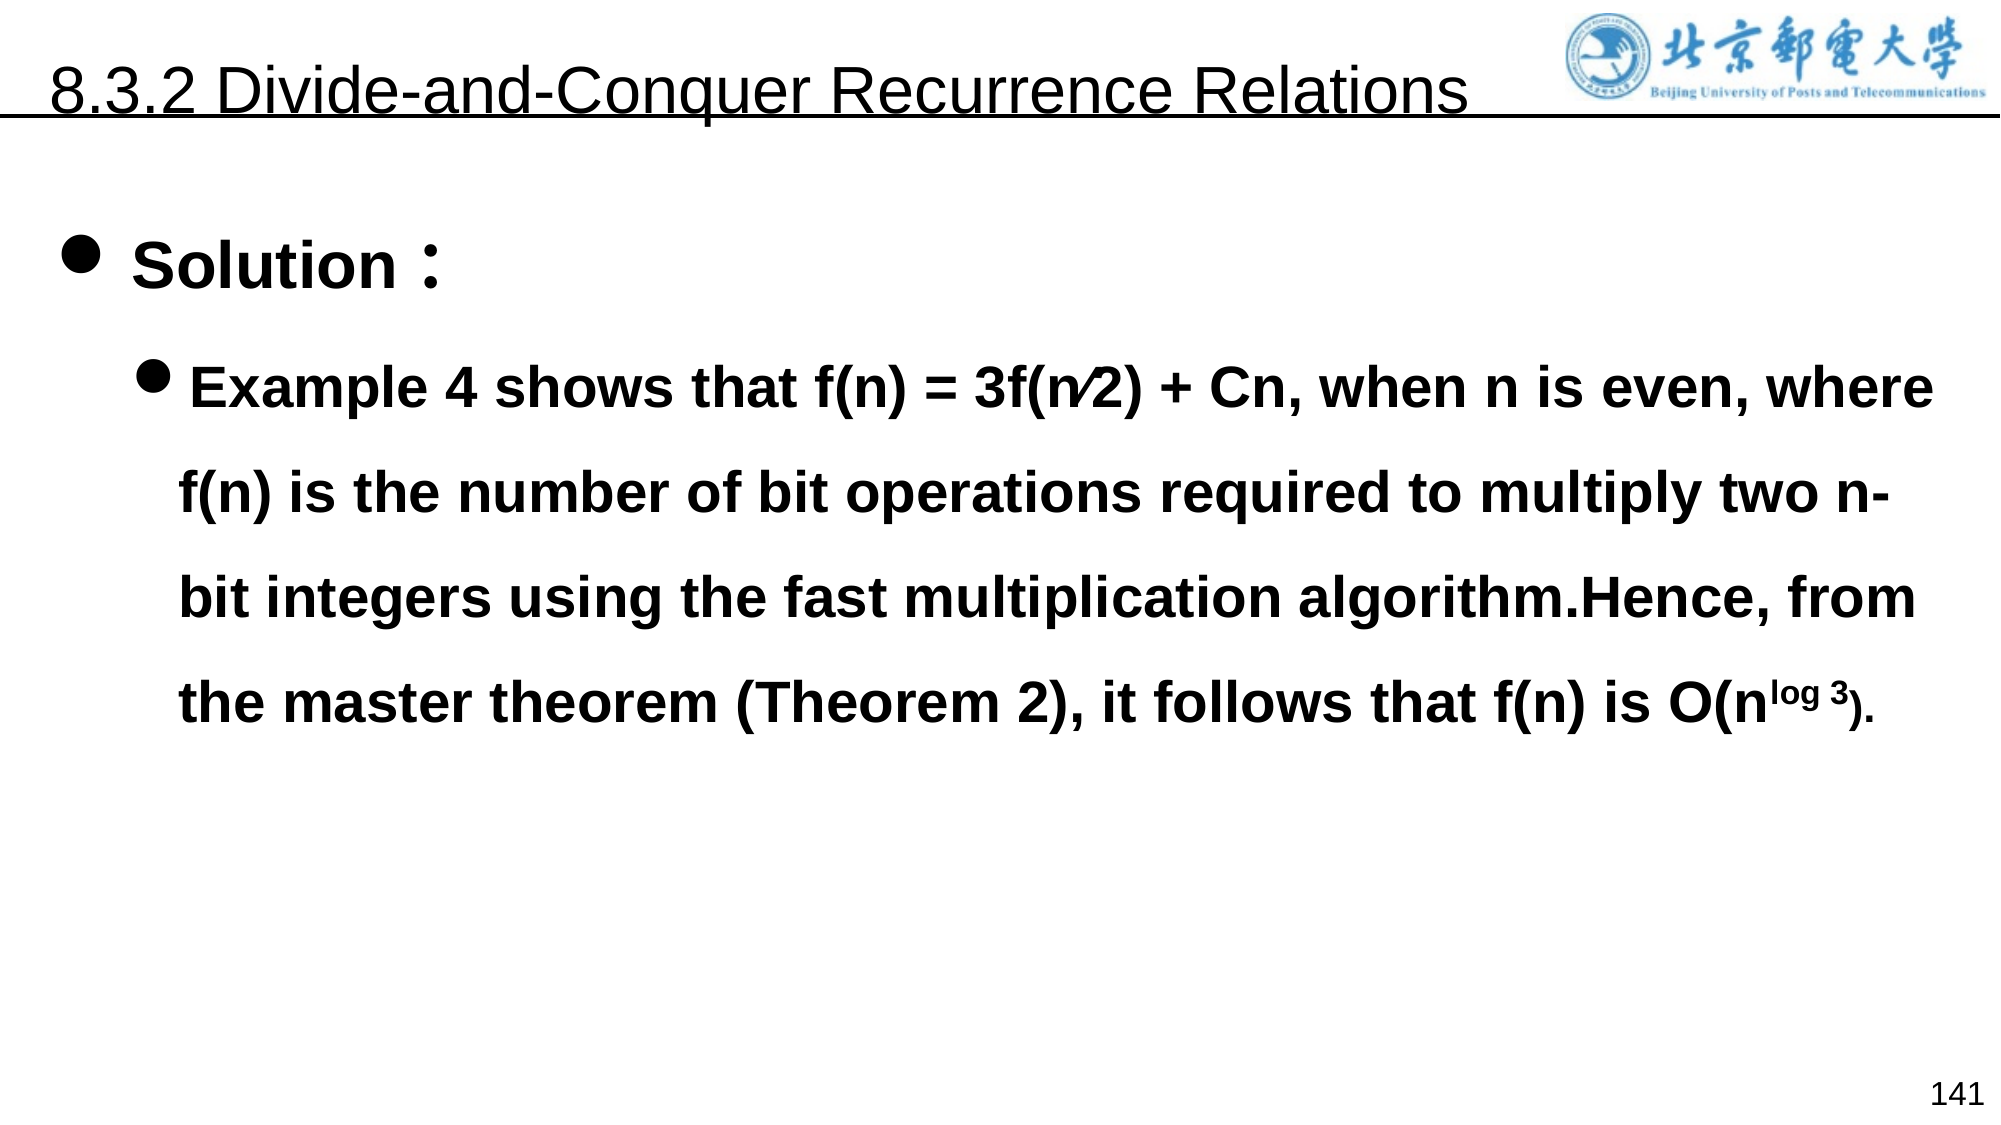

8.3.2 Divide-and-Conquer Recurrence Relations
Solution：
Example 4 shows that f(n) = 3f(n∕2) + Cn, when n is even, where f(n) is the number of bit operations required to multiply two n-bit integers using the fast multiplication algorithm.Hence, from the master theorem (Theorem 2), it follows that f(n) is O(nlog 3).